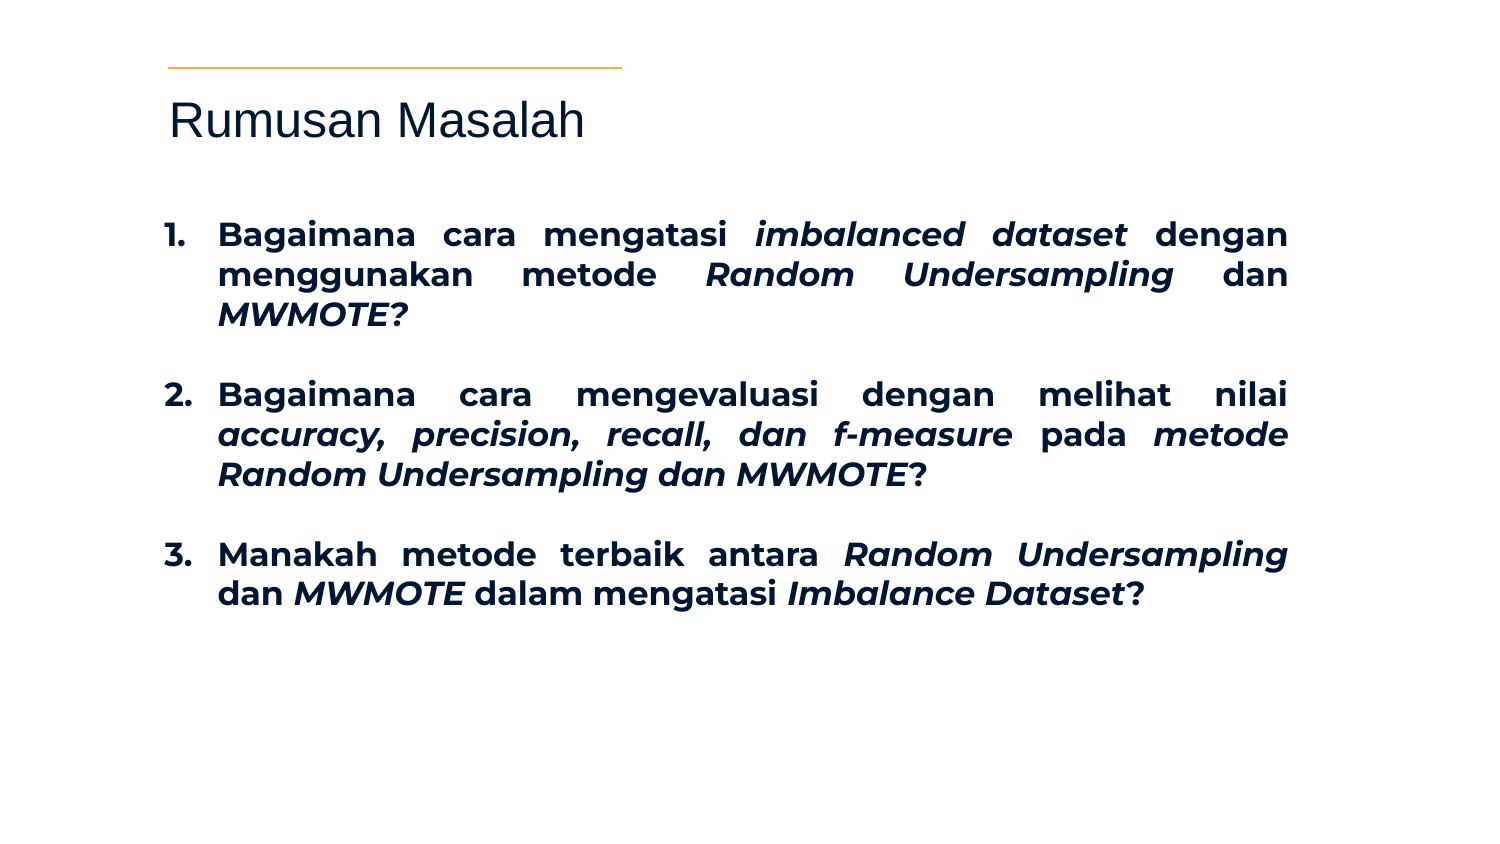

# Rumusan Masalah
Bagaimana cara mengatasi imbalanced dataset dengan menggunakan metode Random Undersampling dan MWMOTE?

Bagaimana cara mengevaluasi dengan melihat nilai accuracy, precision, recall, dan f-measure pada metode Random Undersampling dan MWMOTE?

Manakah metode terbaik antara Random Undersampling dan MWMOTE dalam mengatasi Imbalance Dataset?